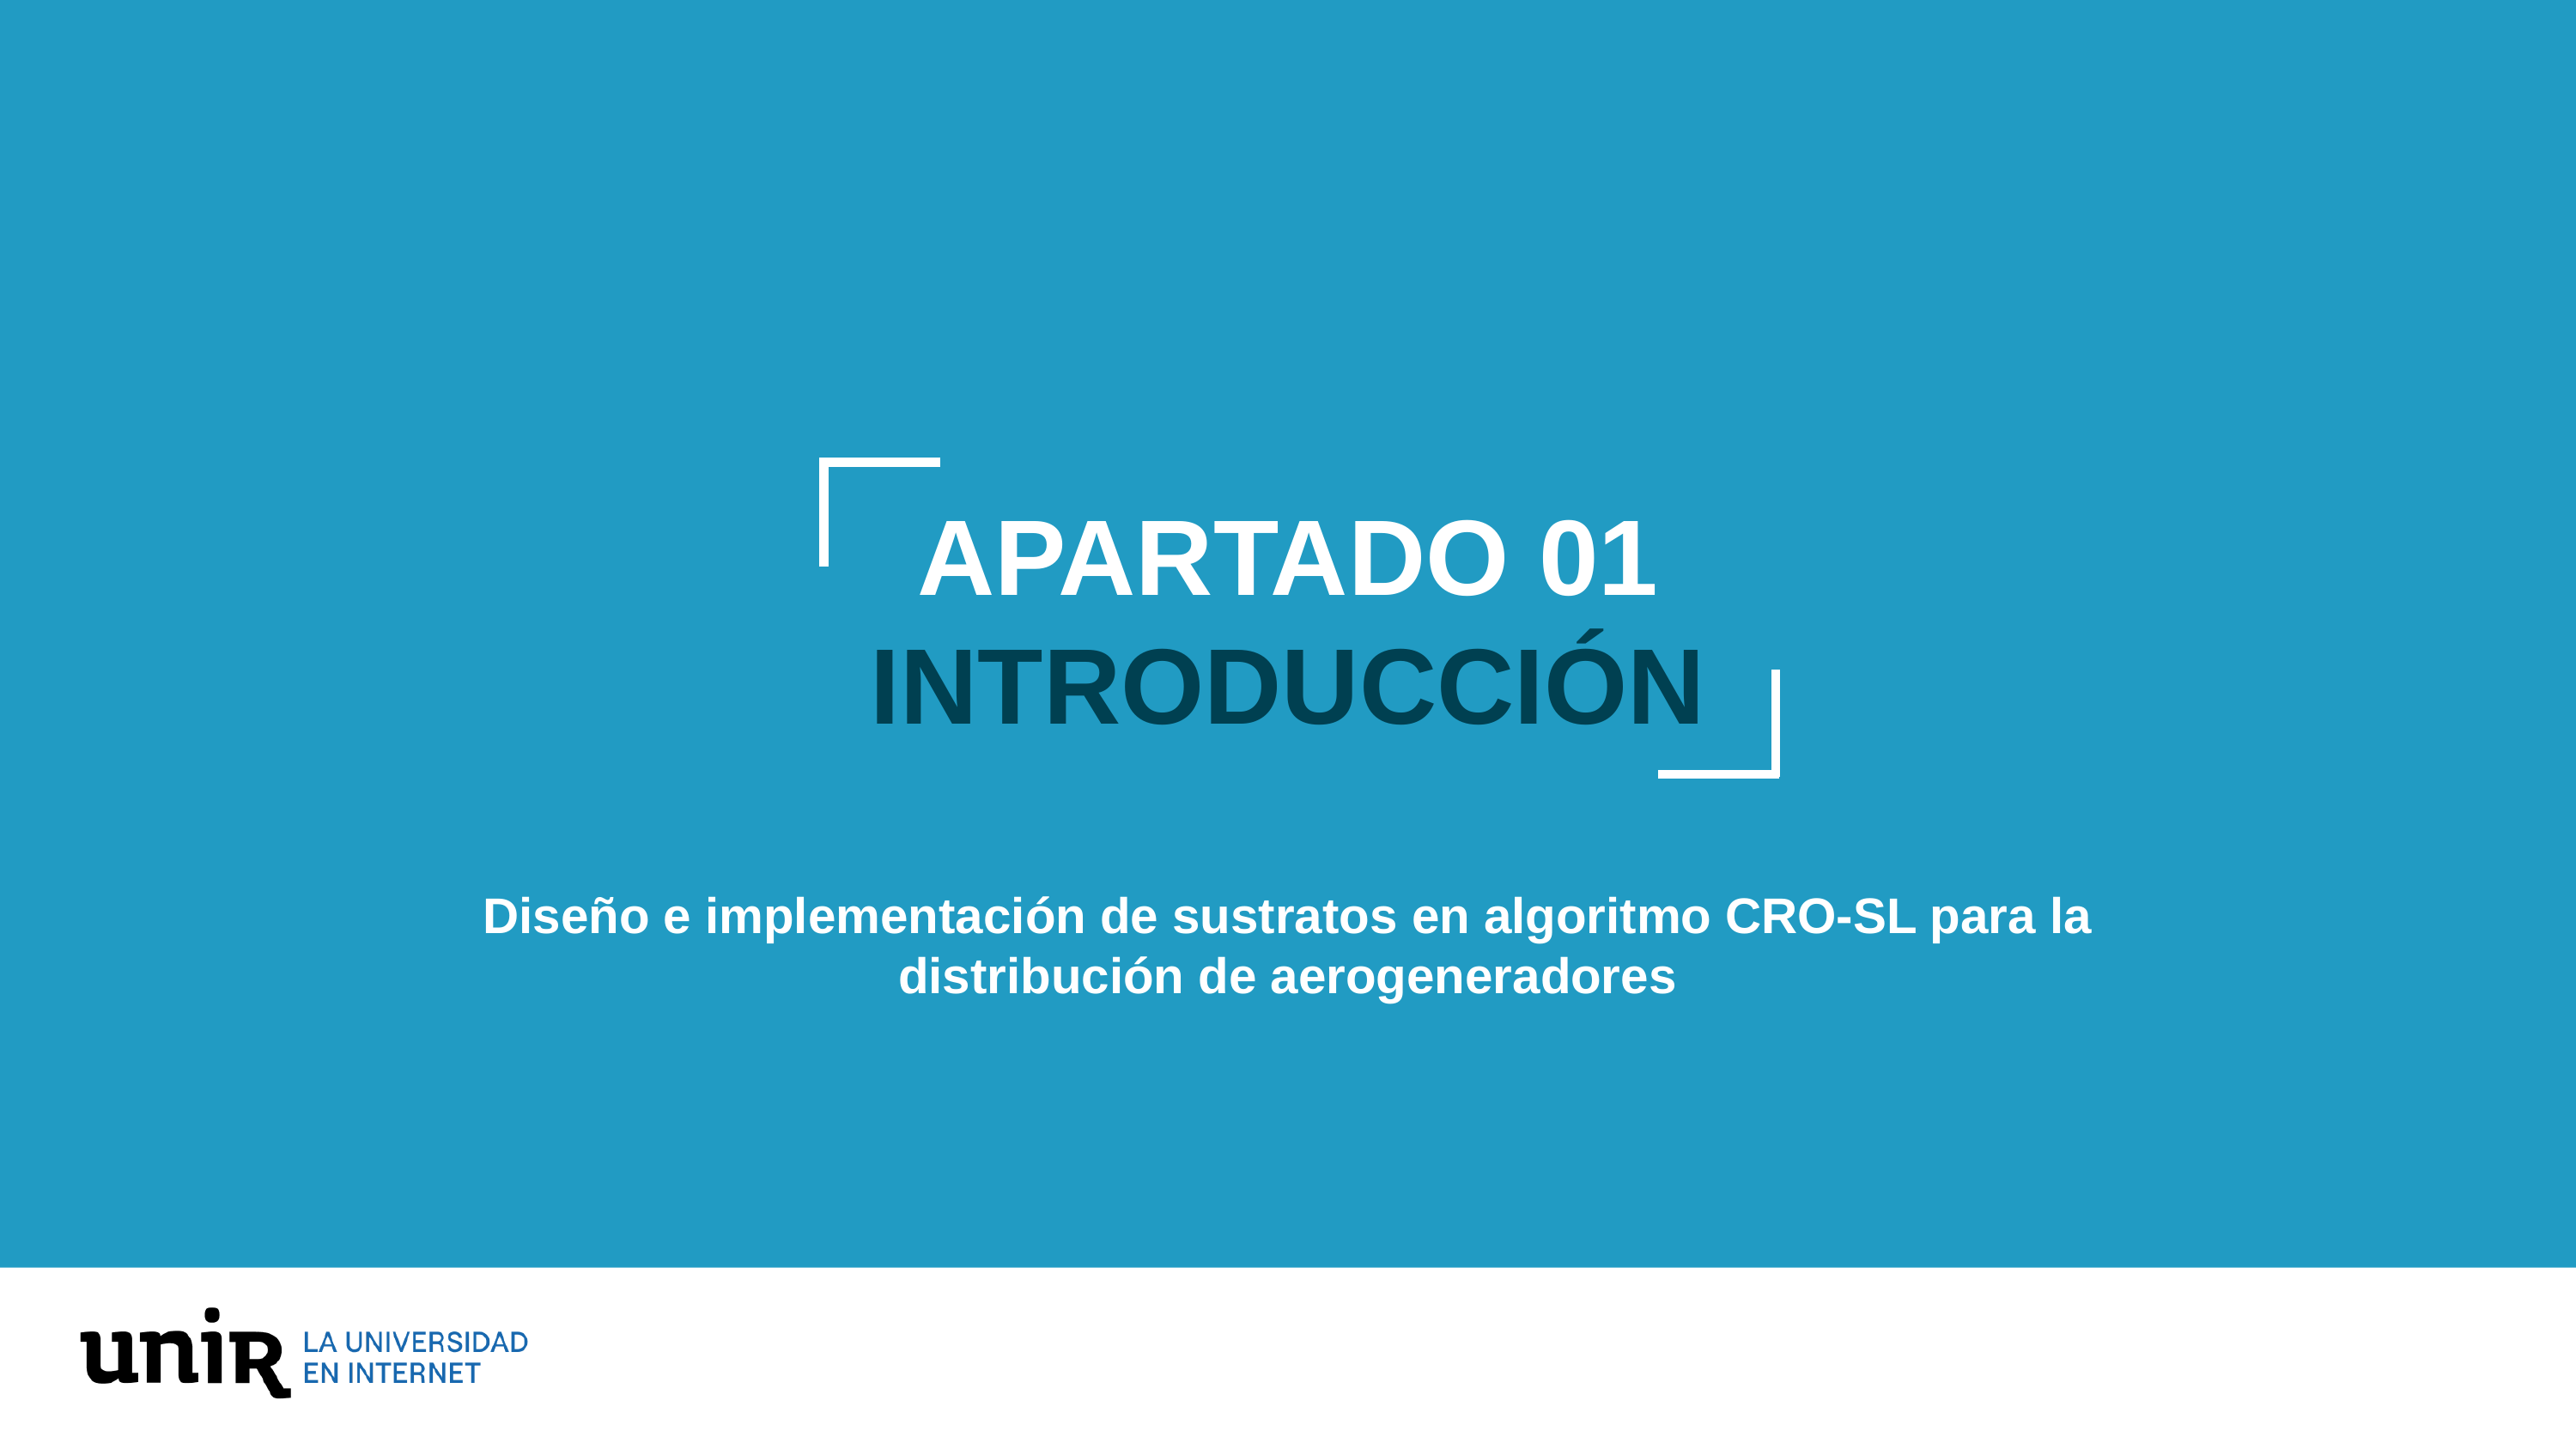

APARTADO 01
INTRODUCCIÓN
Diseño e implementación de sustratos en algoritmo CRO-SL para la distribución de aerogeneradores